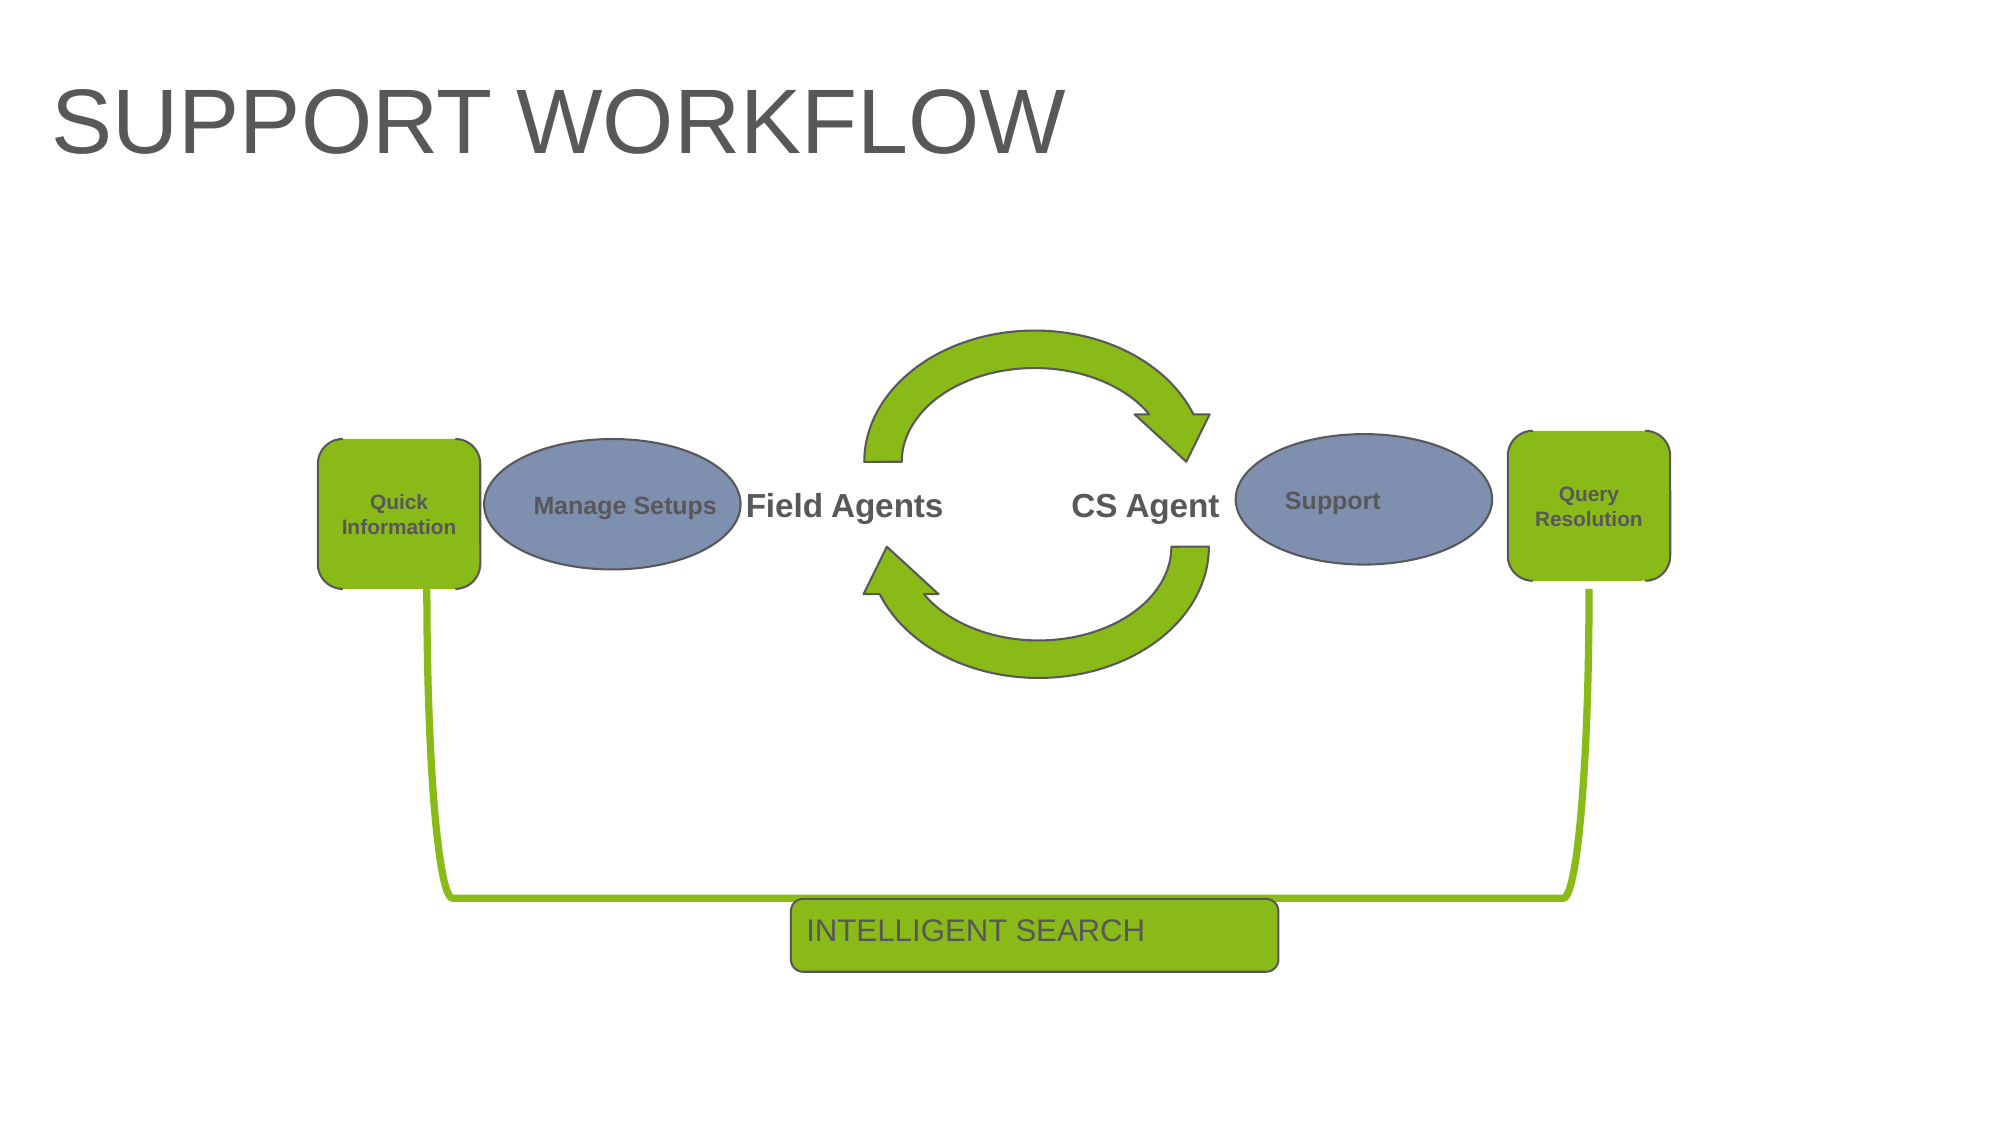

# SUPPORT WORKFLOW

Query Resolution
Support
Quick Information
Manage Setups
Field Agents
CS Agent
INTELLIGENT SEARCH